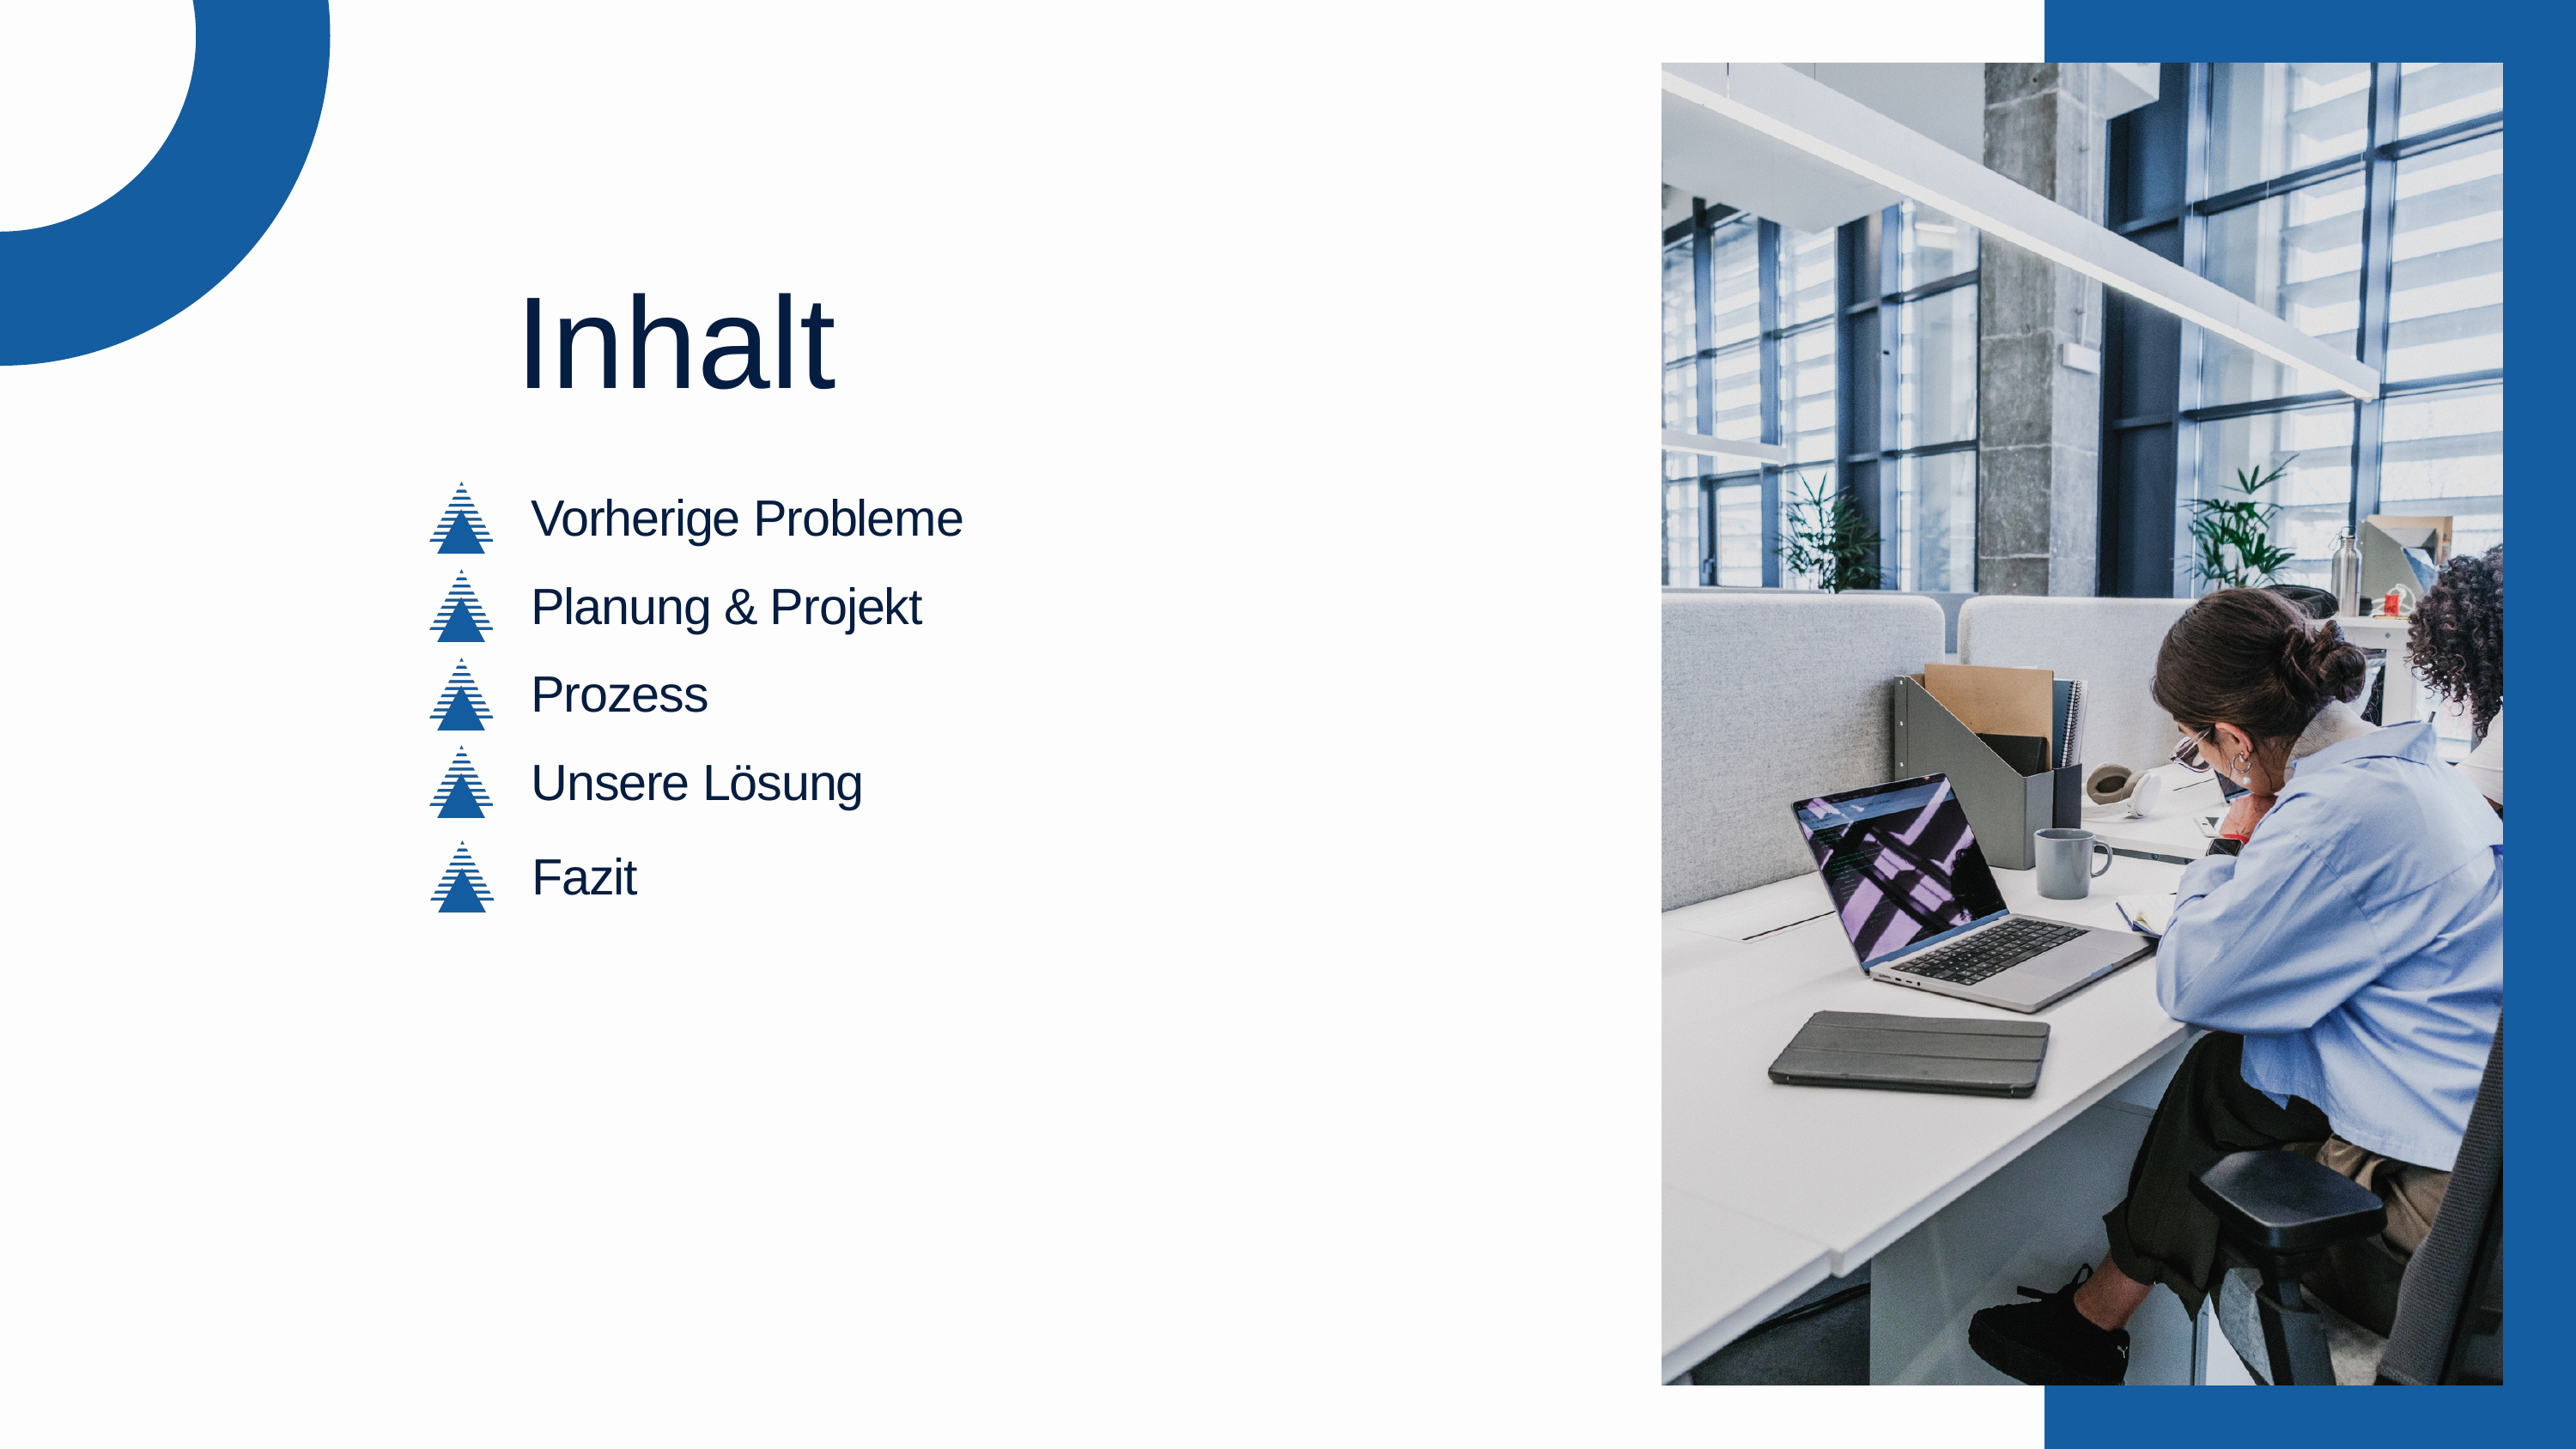

Inhalt
Vorherige Probleme

Planung & Projekt

Prozess

Unsere Lösung

Fazit